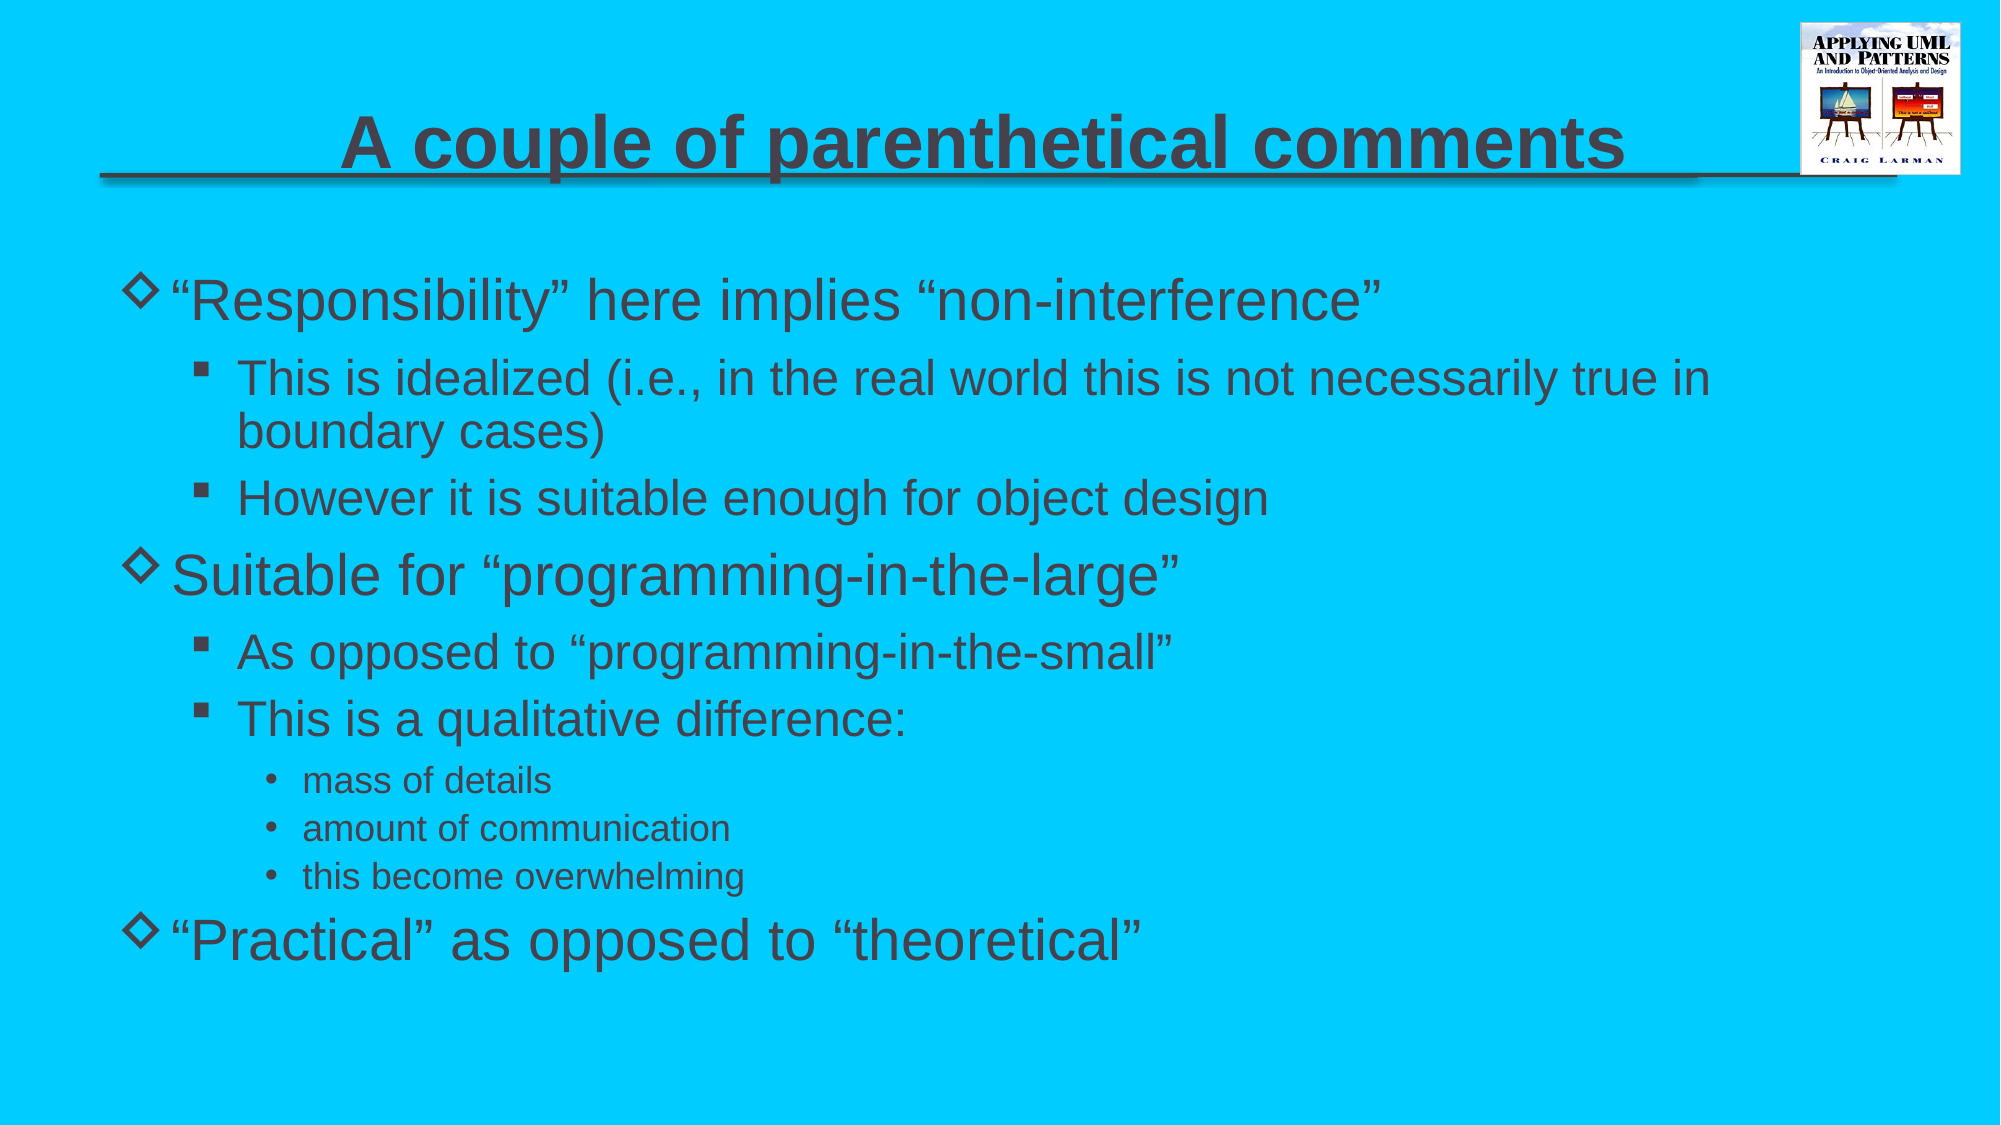

# A couple of parenthetical comments
“Responsibility” here implies “non-interference”
This is idealized (i.e., in the real world this is not necessarily true in boundary cases)
However it is suitable enough for object design
Suitable for “programming-in-the-large”
As opposed to “programming-in-the-small”
This is a qualitative difference:
mass of details
amount of communication
this become overwhelming
“Practical” as opposed to “theoretical”